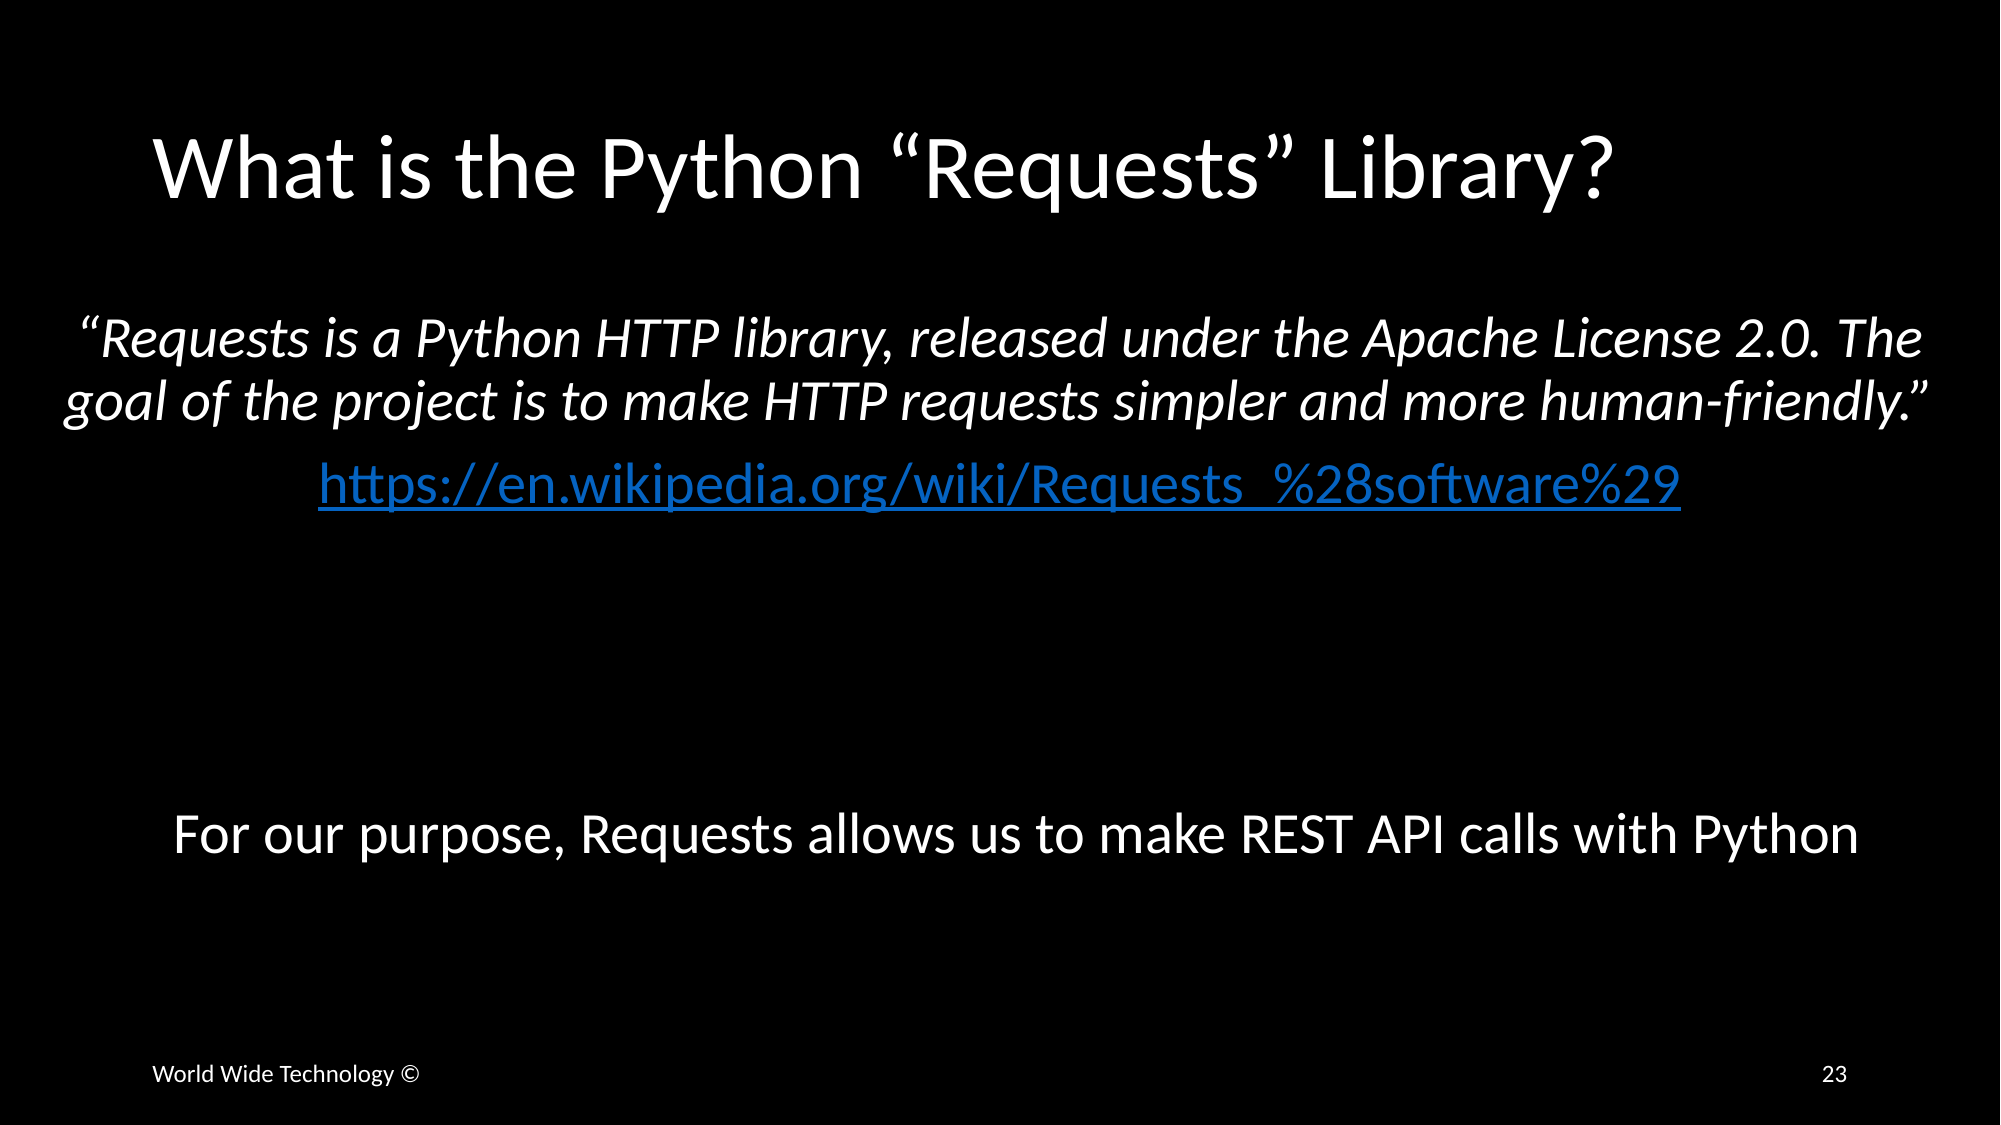

# What is the Python “Requests” Library?
“Requests is a Python HTTP library, released under the Apache License 2.0. The goal of the project is to make HTTP requests simpler and more human-friendly.”
https://en.wikipedia.org/wiki/Requests_%28software%29

For our purpose, Requests allows us to make REST API calls with Python
World Wide Technology ©
23